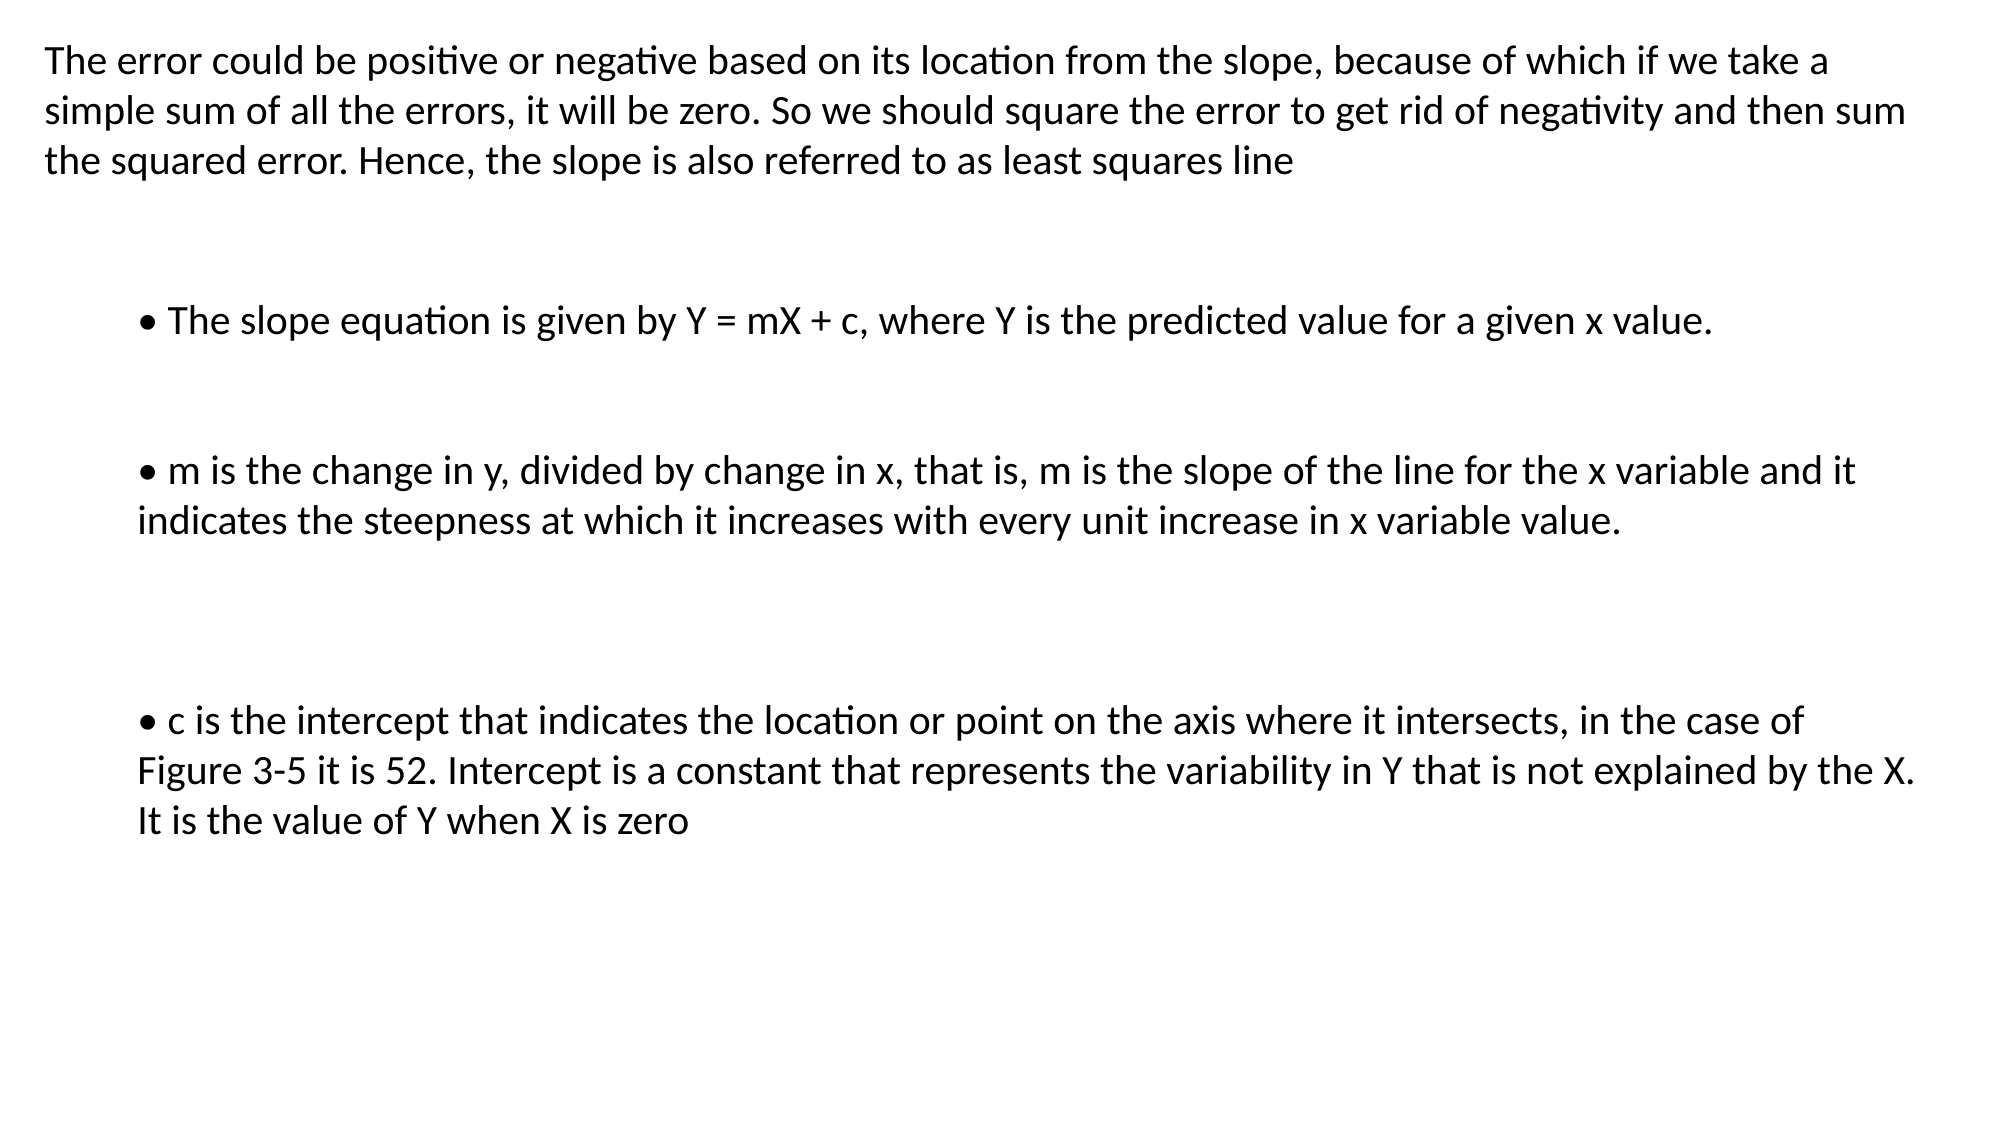

The error could be positive or negative based on its location from the slope, because of which if we take a simple sum of all the errors, it will be zero. So we should square the error to get rid of negativity and then sum the squared error. Hence, the slope is also referred to as least squares line
• The slope equation is given by Y = mX + c, where Y is the predicted value for a given x value.

• m is the change in y, divided by change in x, that is, m is the slope of the line for the x variable and it indicates the steepness at which it increases with every unit increase in x variable value.

• c is the intercept that indicates the location or point on the axis where it intersects, in the case of Figure 3-5 it is 52. Intercept is a constant that represents the variability in Y that is not explained by the X. It is the value of Y when X is zero